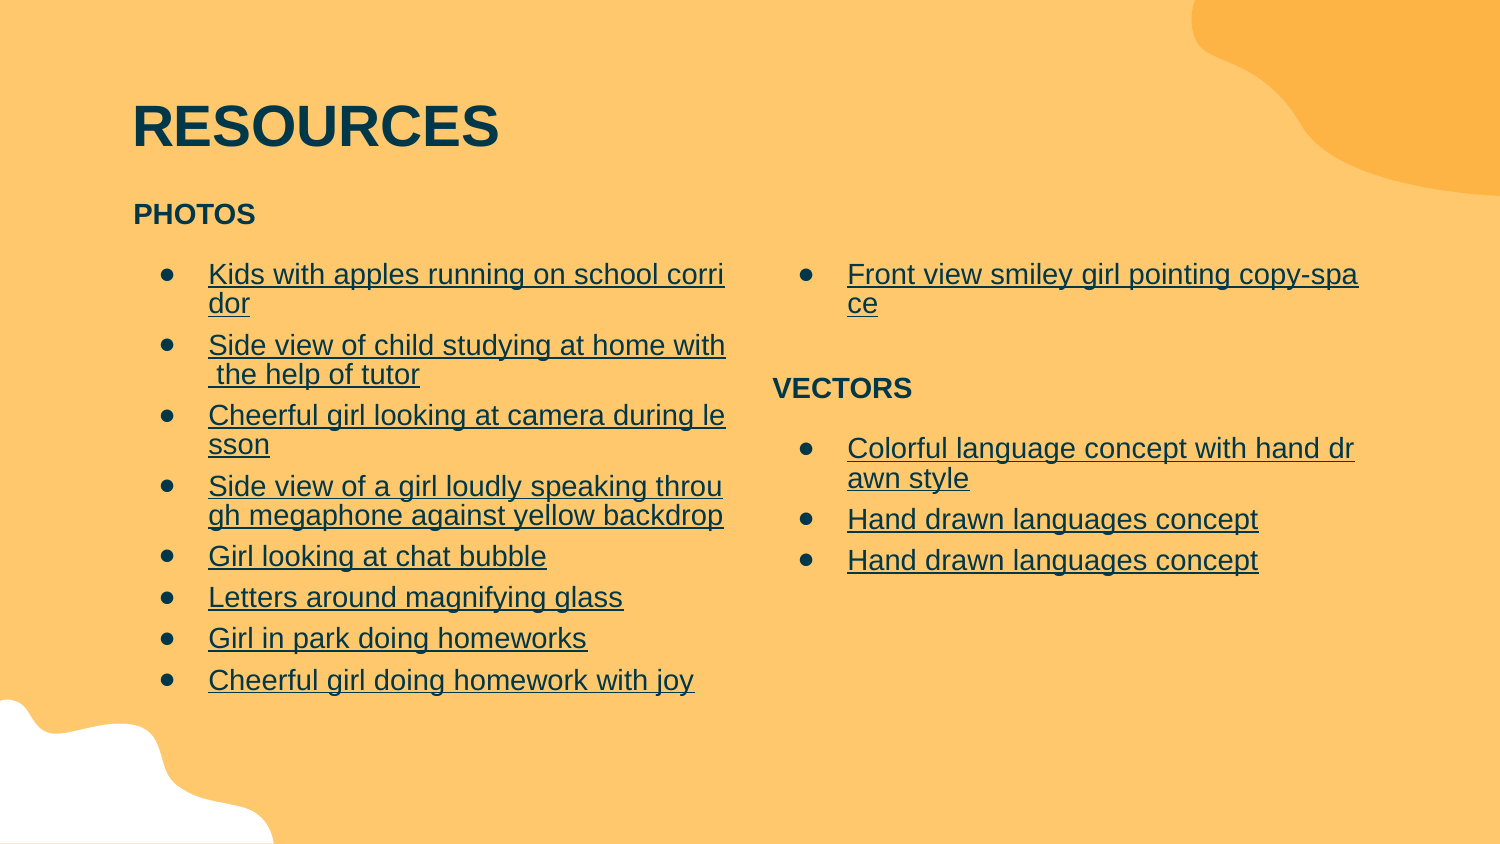

# RESOURCES
PHOTOS
Kids with apples running on school corridor
Side view of child studying at home with the help of tutor
Cheerful girl looking at camera during lesson
Side view of a girl loudly speaking through megaphone against yellow backdrop
Girl looking at chat bubble
Letters around magnifying glass
Girl in park doing homeworks
Cheerful girl doing homework with joy

Front view smiley girl pointing copy-space
VECTORS
Colorful language concept with hand drawn style
Hand drawn languages concept
Hand drawn languages concept